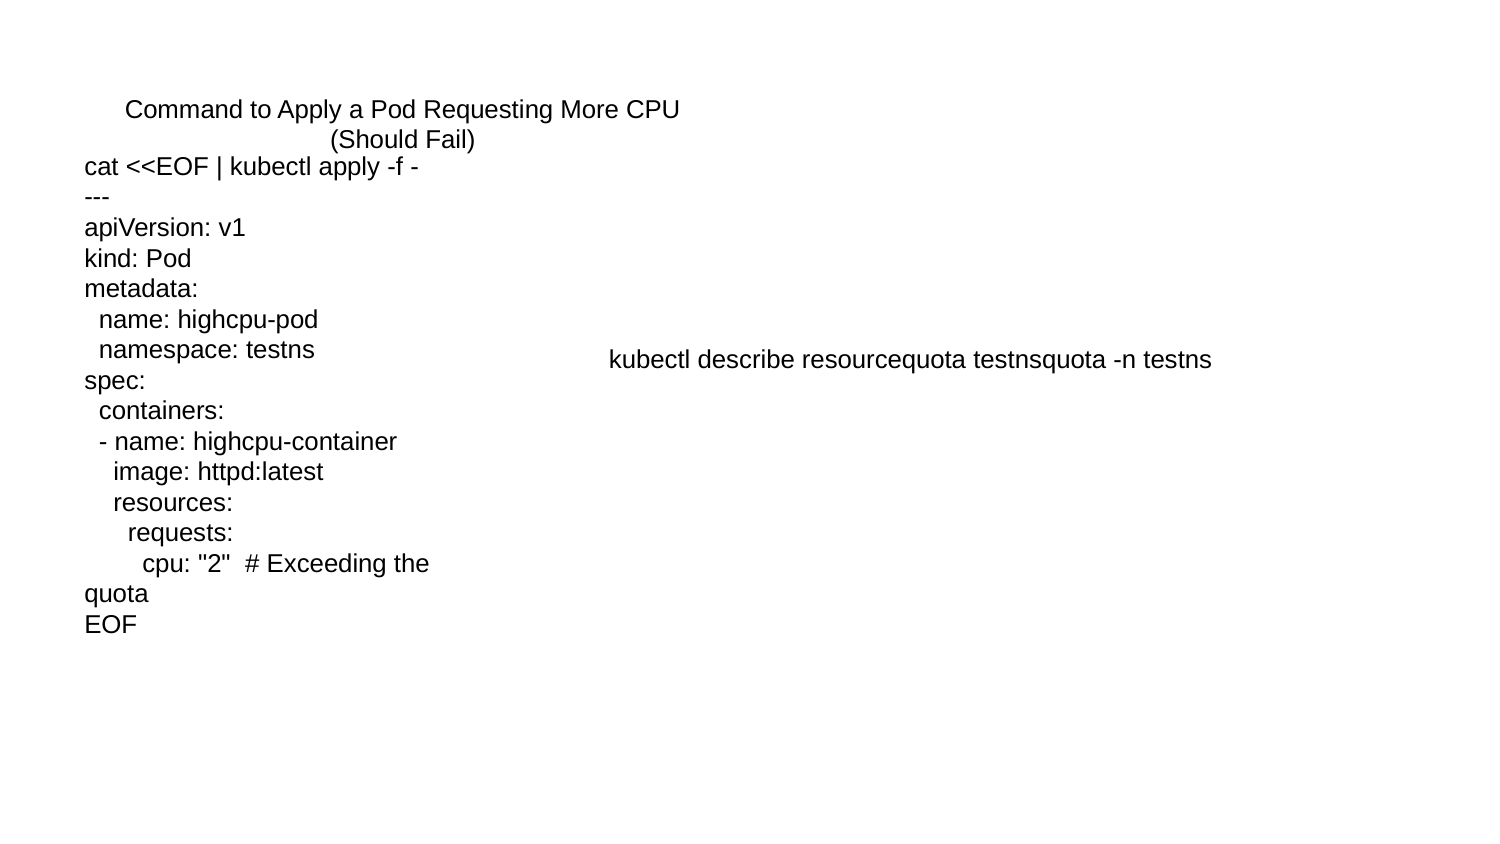

Command to Apply a Pod Requesting More CPU (Should Fail)
cat <<EOF | kubectl apply -f -
---
apiVersion: v1
kind: Pod
metadata:
  name: highcpu-pod
  namespace: testns
spec:
  containers:
  - name: highcpu-container
    image: httpd:latest
    resources:
      requests:
        cpu: "2"  # Exceeding the quota
EOF
kubectl describe resourcequota testnsquota -n testns